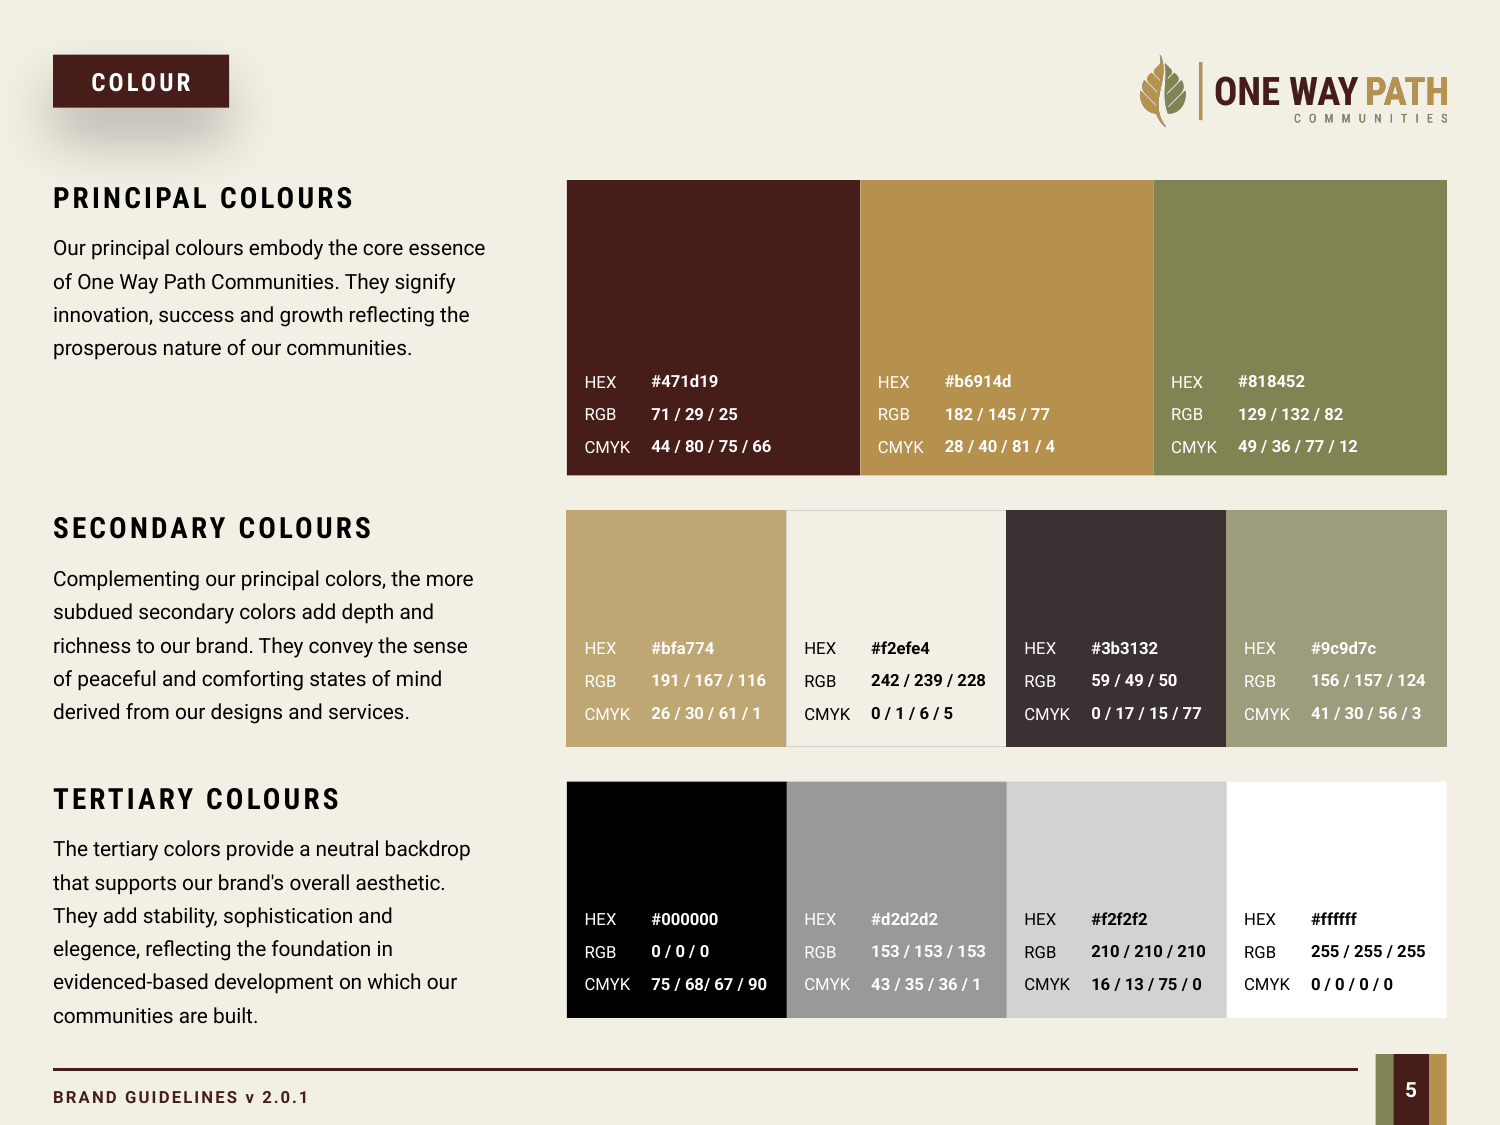

COLOUR

PRINCIPAL COLOURS
Our principal colours embody the core essence of One Way Path Communities. They signify innovation, success and growth reflecting the prosperous nature of our communities.
#471d19
71 / 29 / 25
44 / 80 / 75 / 66
HEX
RGB
CMYK
#b6914d
182 / 145 / 77
28 / 40 / 81 / 4
HEX
RGB
CMYK
#818452
129 / 132 / 82
49 / 36 / 77 / 12
HEX
RGB
CMYK

SECONDARY COLOURS
Complementing our principal colors, the more subdued secondary colors add depth and richness to our brand. They convey the sense of peaceful and comforting states of mind derived from our designs and services.
#bfa774
191 / 167 / 116
26 / 30 / 61 / 1
HEX
RGB
CMYK
#f2efe4
242 / 239 / 228
0 / 1 / 6 / 5
HEX
RGB
CMYK
#3b3132
59 / 49 / 50
0 / 17 / 15 / 77
HEX
RGB
CMYK
#9c9d7c
156 / 157 / 124
41 / 30 / 56 / 3
HEX
RGB
CMYK
TERTIARY COLOURS
The tertiary colors provide a neutral backdrop that supports our brand's overall aesthetic. They add stability, sophistication and elegence, reflecting the foundation in evidenced-based development on which our communities are built.

#000000
0 / 0 / 0
75 / 68/ 67 / 90
HEX
RGB
CMYK
#d2d2d2
153 / 153 / 153
43 / 35 / 36 / 1
HEX
RGB
CMYK
#f2f2f2
210 / 210 / 210
16 / 13 / 75 / 0
HEX
RGB
CMYK
#ffffff
255 / 255 / 255
0 / 0 / 0 / 0
HEX
RGB
CMYK
5